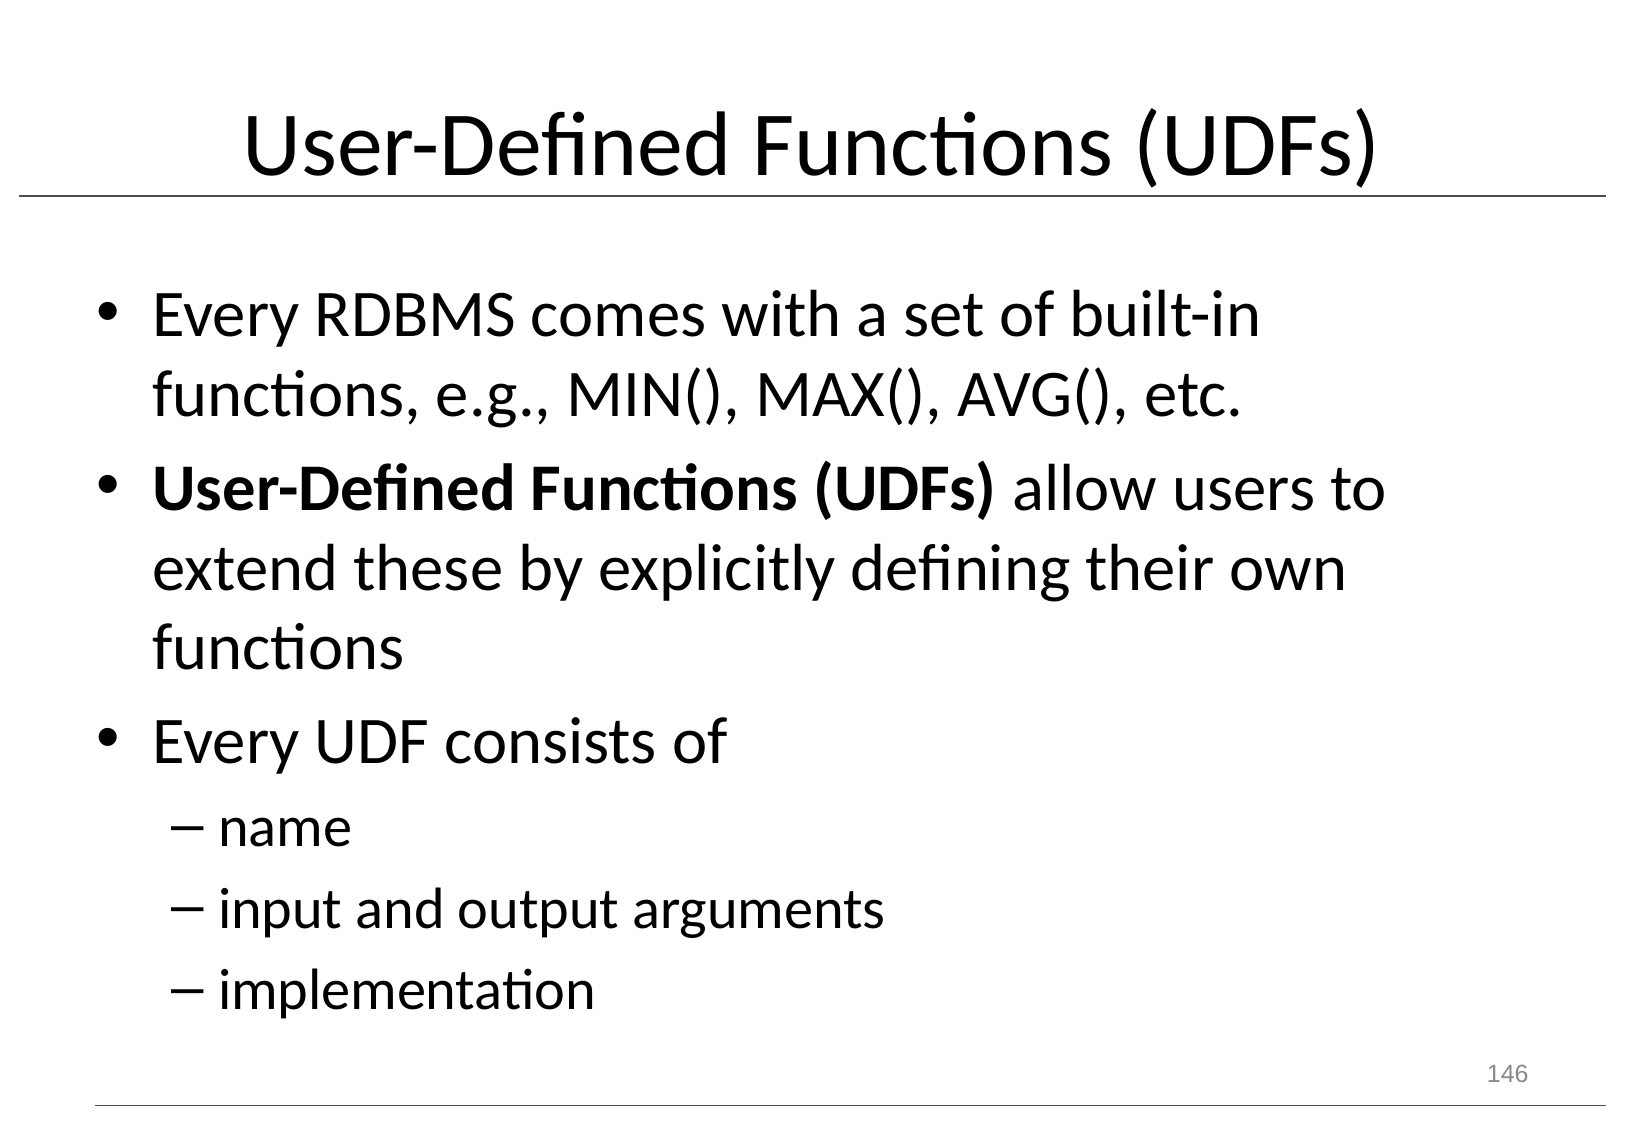

# User-Defined Functions (UDFs)
Every RDBMS comes with a set of built-in functions, e.g., MIN(), MAX(), AVG(), etc.
User-Defined Functions (UDFs) allow users to extend these by explicitly defining their own functions
Every UDF consists of
name
input and output arguments
implementation
146